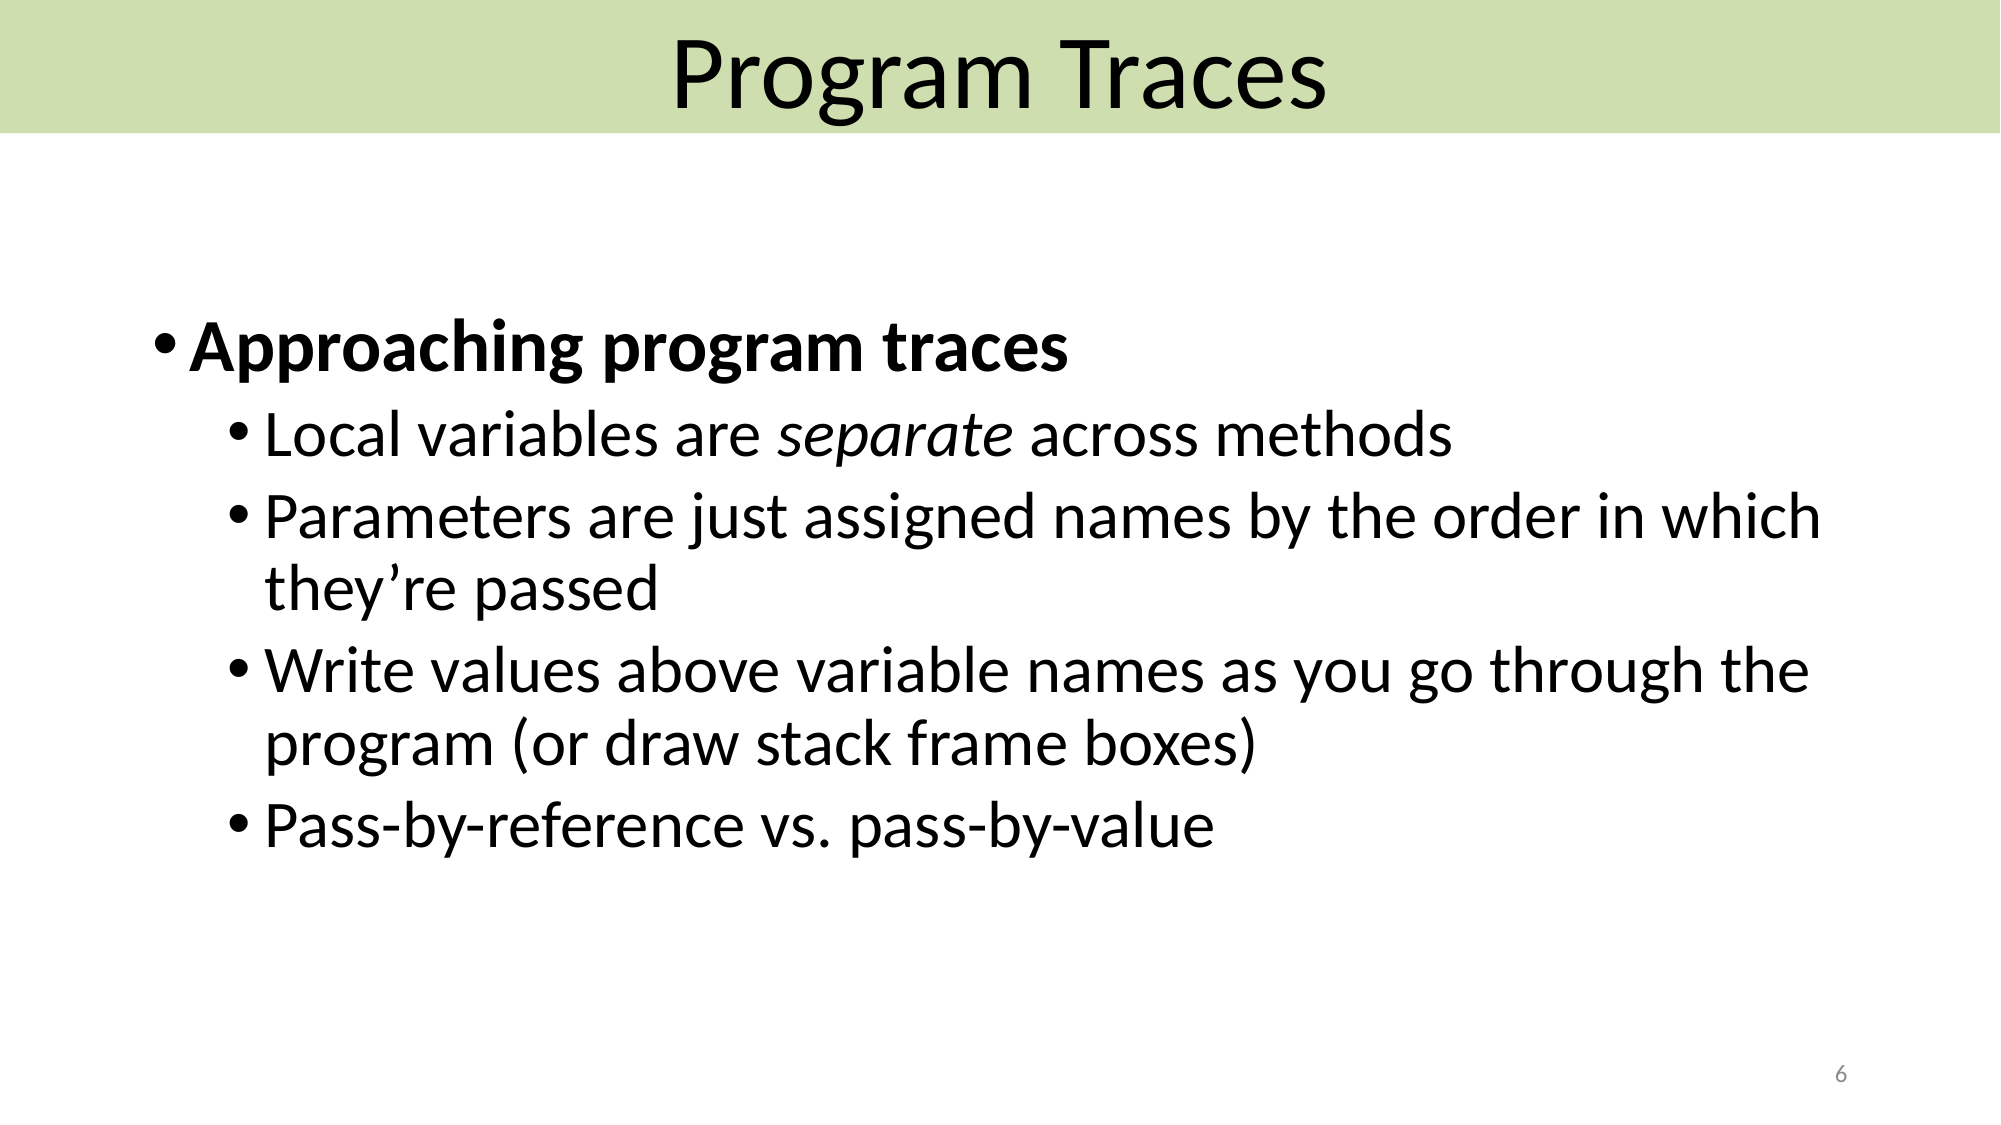

Program Traces
#
Approaching program traces
Local variables are separate across methods
Parameters are just assigned names by the order in which they’re passed
Write values above variable names as you go through the program (or draw stack frame boxes)
Pass-by-reference vs. pass-by-value
6